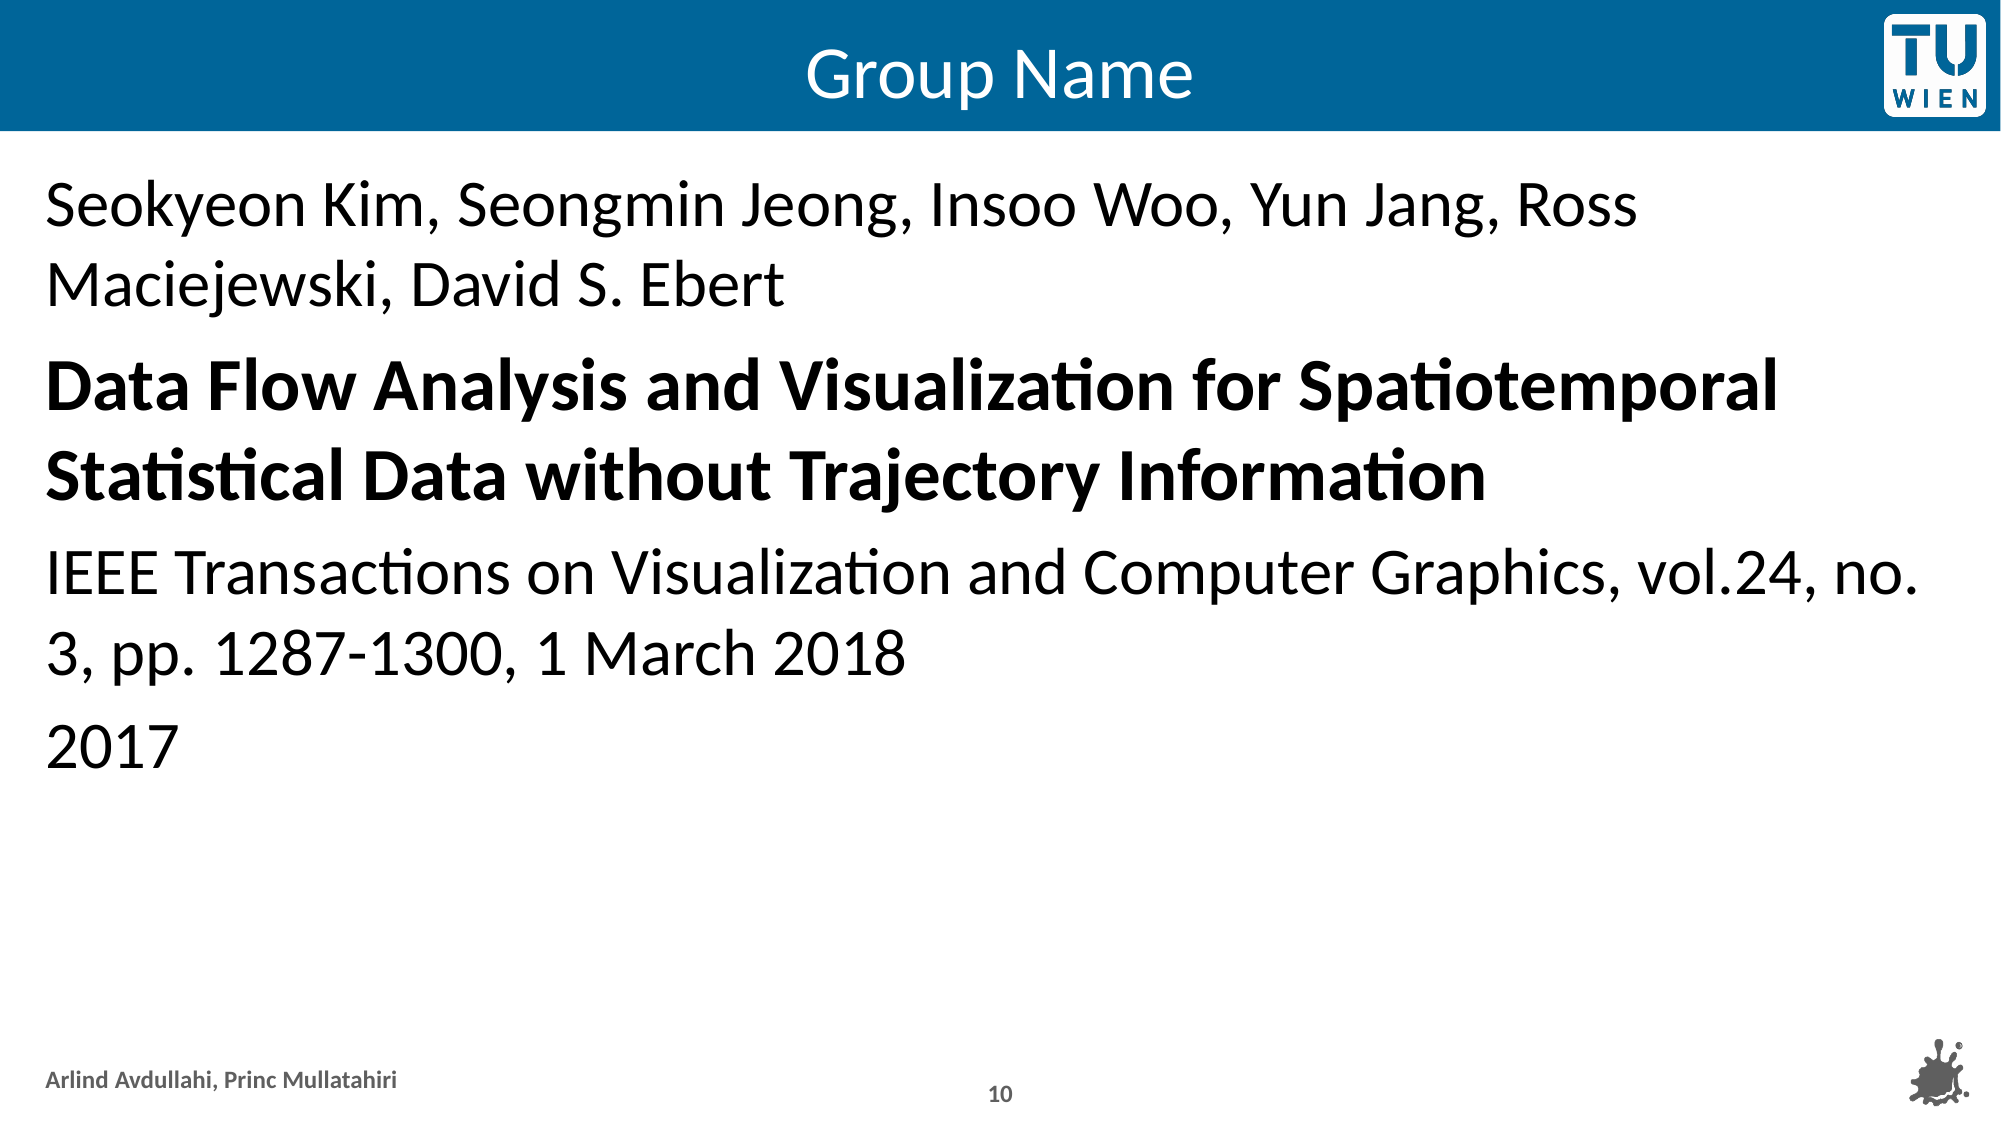

# Group Name
Seokyeon Kim, Seongmin Jeong, Insoo Woo, Yun Jang, Ross Maciejewski, David S. Ebert
Data Flow Analysis and Visualization for Spatiotemporal Statistical Data without Trajectory Information
IEEE Transactions on Visualization and Computer Graphics, vol.24, no. 3, pp. 1287-1300, 1 March 2018
2017

10
Arlind Avdullahi, Princ Mullatahiri